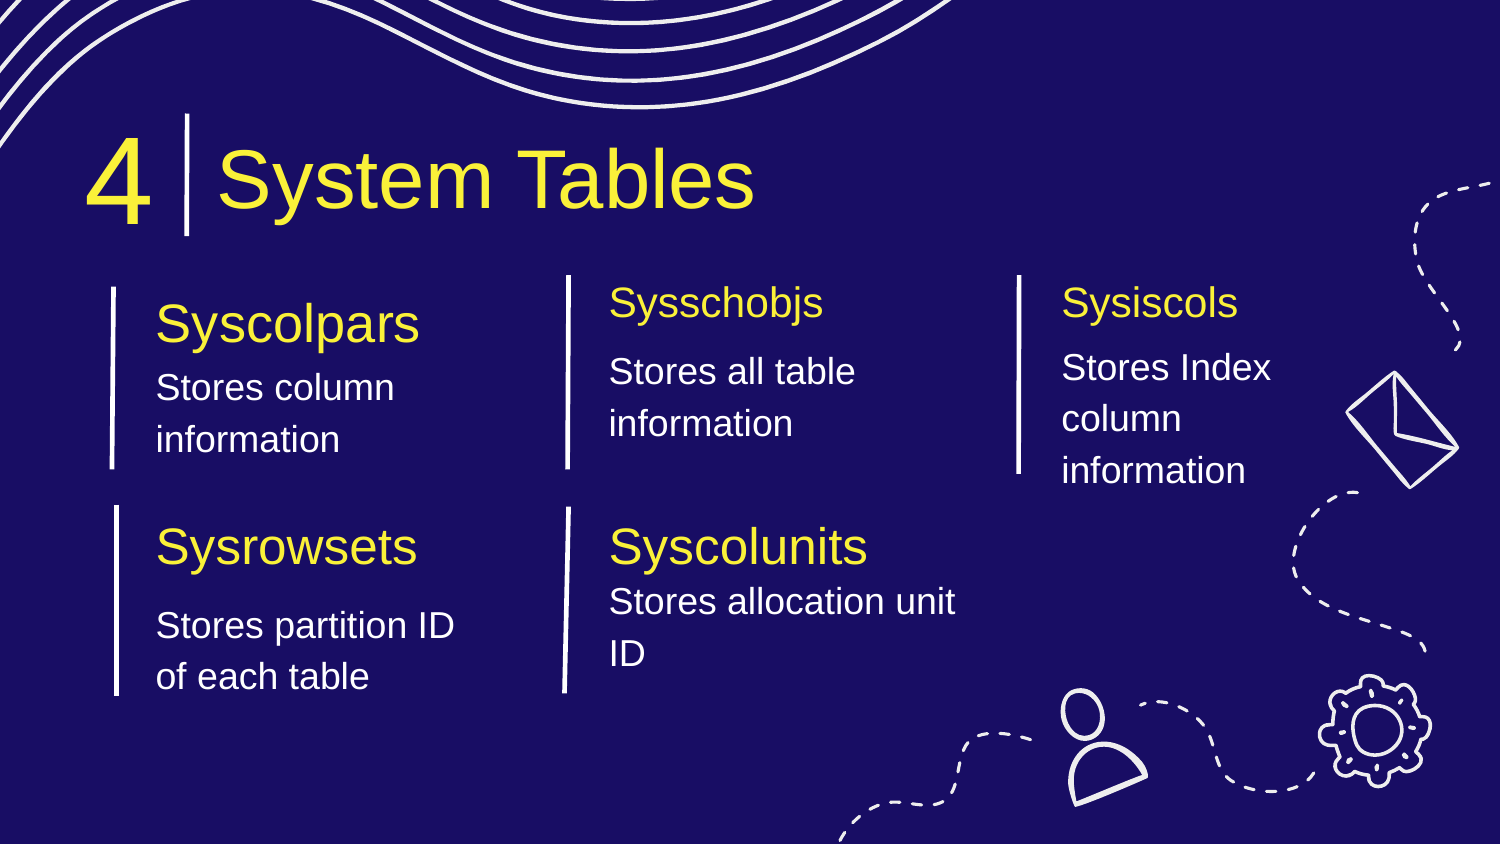

4
# System Tables
Sysschobjs
Sysiscols
Syscolpars
Stores Index column information
Stores all table information
Stores column information
Sysrowsets
Syscolunits
Stores allocation unit ID
Stores partition ID of each table